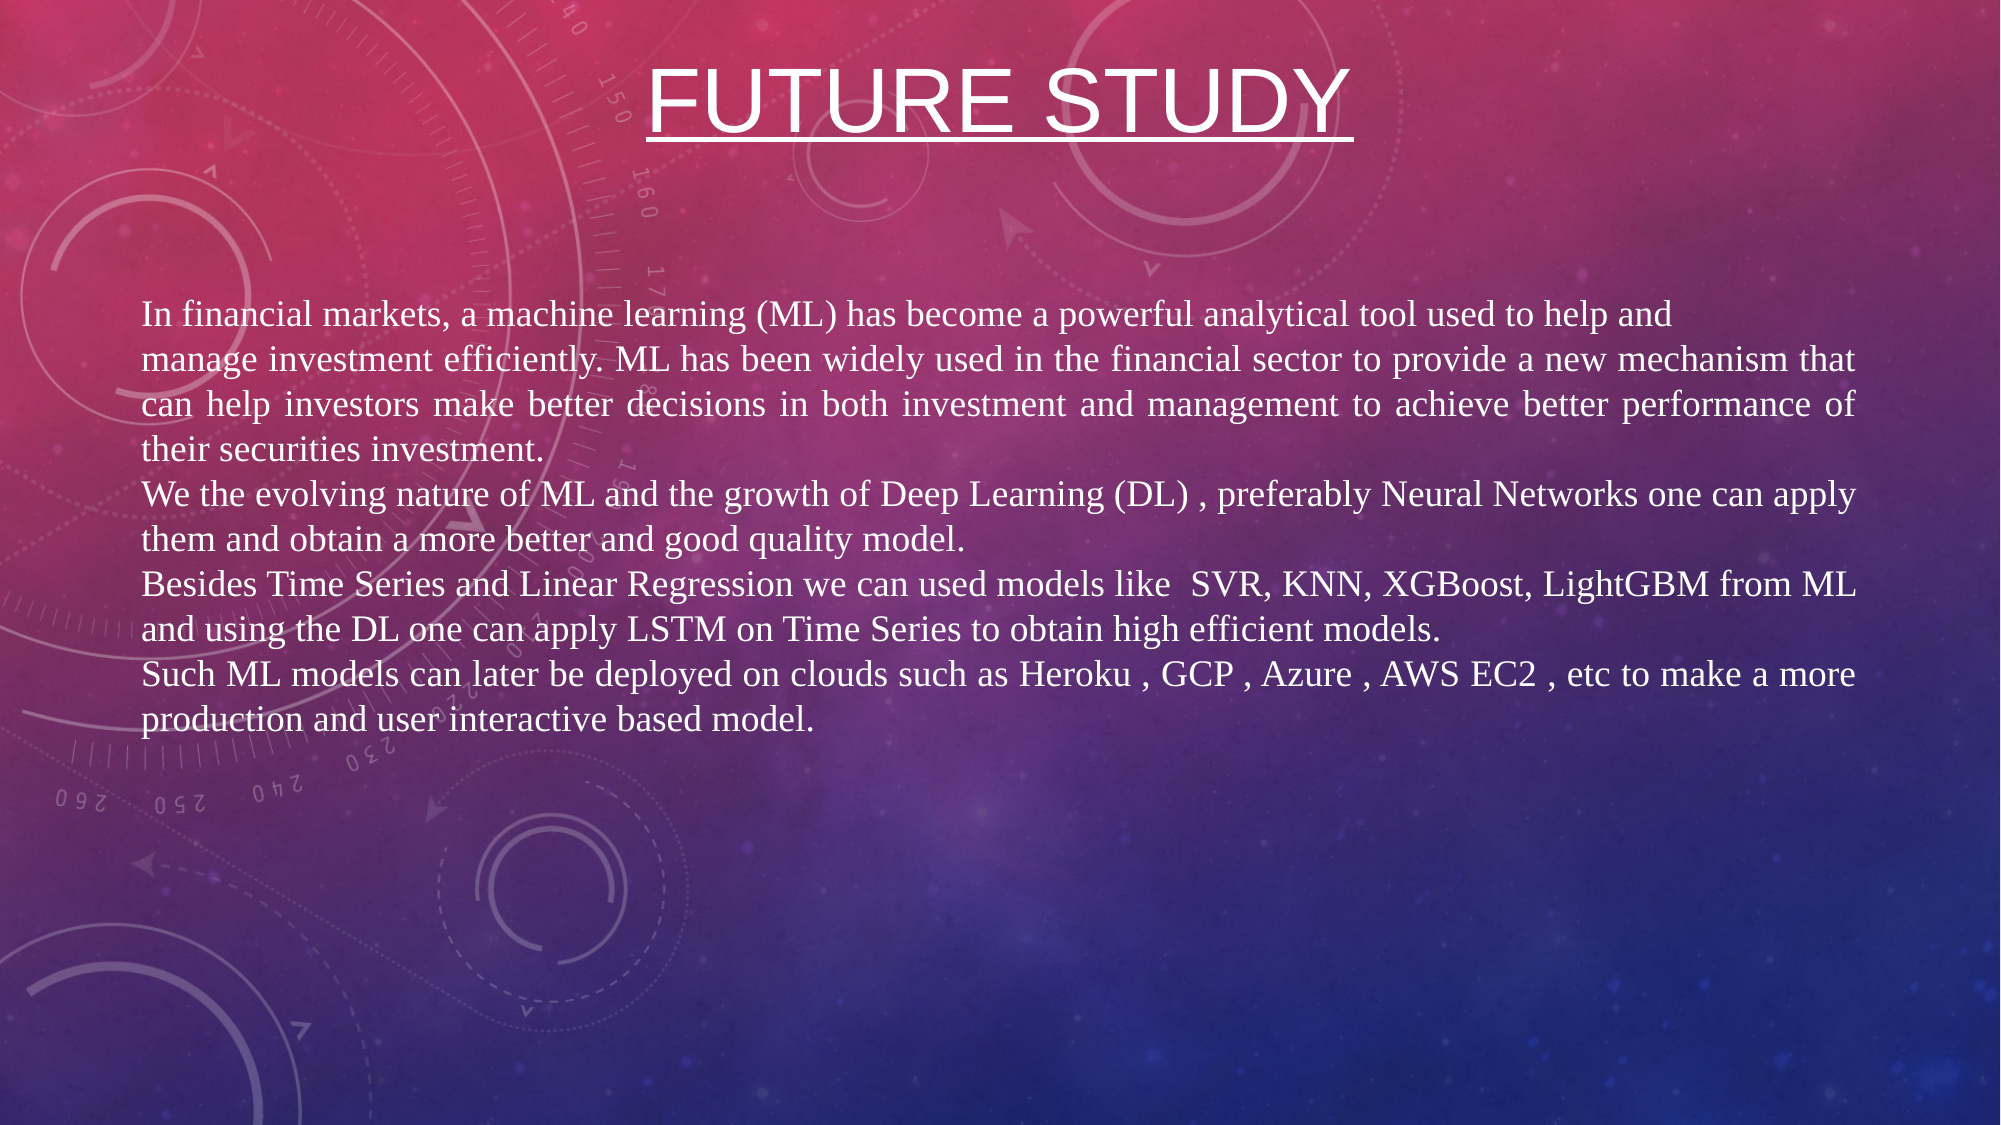

# FUTURE STUDY
In financial markets, a machine learning (ML) has become a powerful analytical tool used to help and
manage investment efficiently. ML has been widely used in the financial sector to provide a new mechanism that can help investors make better decisions in both investment and management to achieve better performance of their securities investment.
We the evolving nature of ML and the growth of Deep Learning (DL) , preferably Neural Networks one can apply them and obtain a more better and good quality model.
Besides Time Series and Linear Regression we can used models like  SVR, KNN, XGBoost, LightGBM from ML and using the DL one can apply LSTM on Time Series to obtain high efficient models.
Such ML models can later be deployed on clouds such as Heroku , GCP , Azure , AWS EC2 , etc to make a more production and user interactive based model.